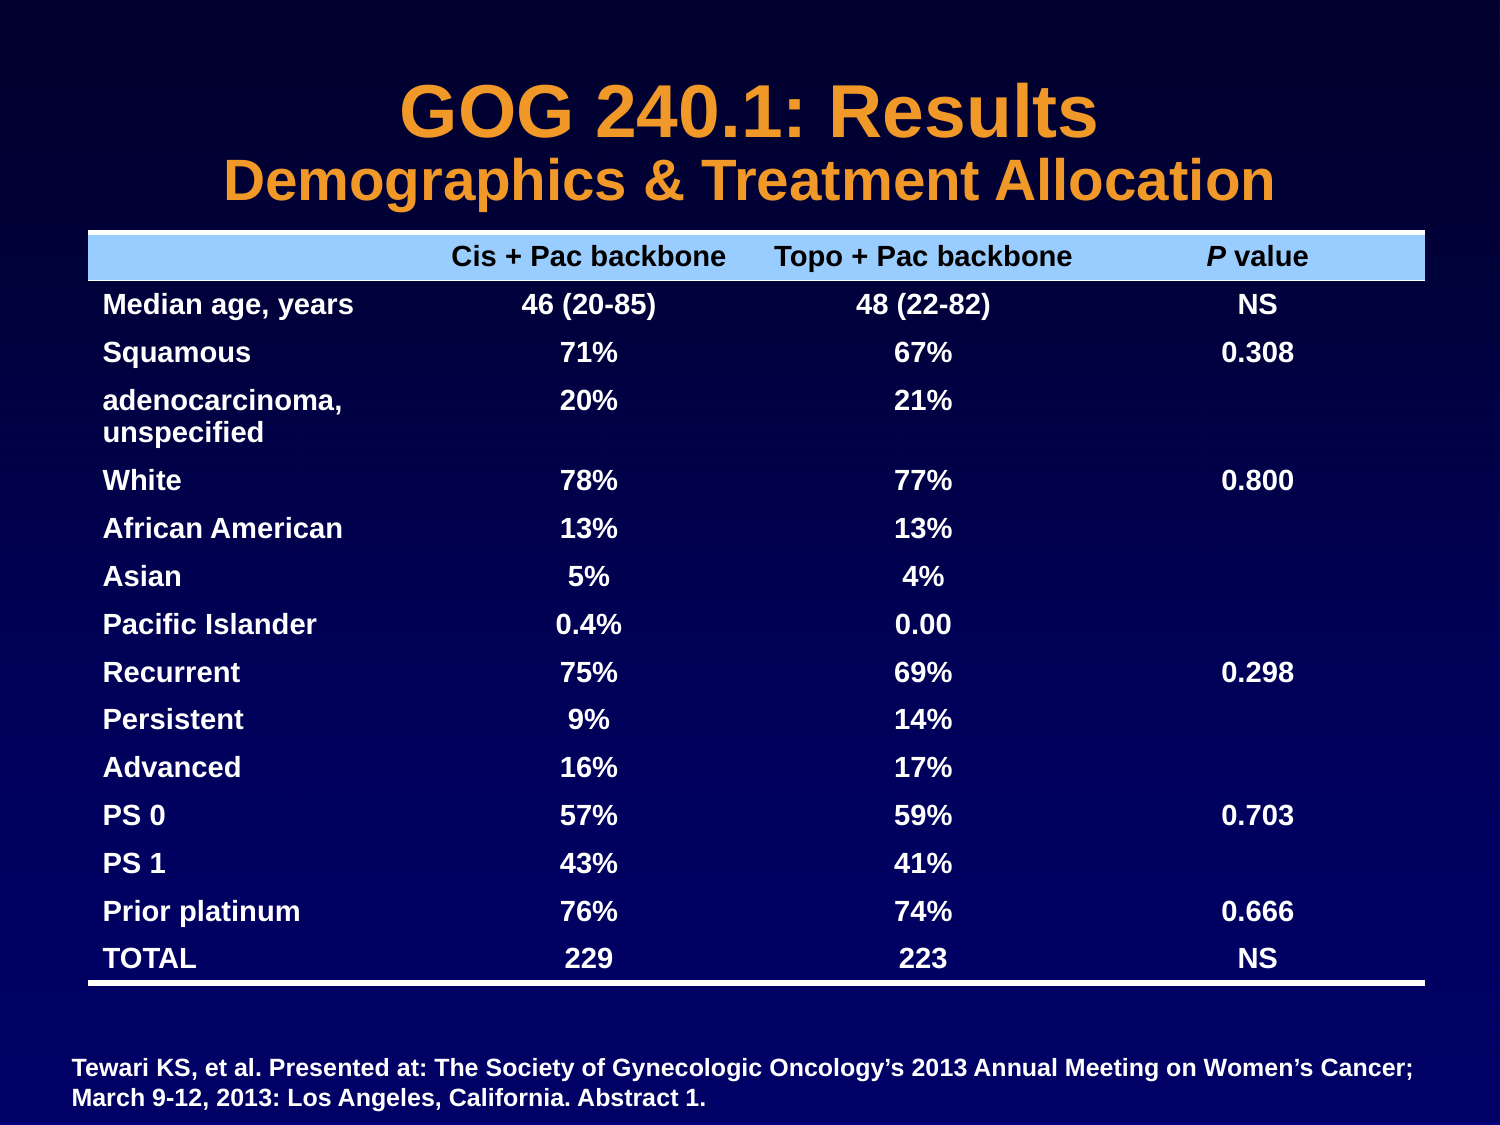

# GOG 240.1: Results Demographics & Treatment Allocation
|  | Cis + Pac backbone | Topo + Pac backbone | P value |
| --- | --- | --- | --- |
| Median age, years | 46 (20-85) | 48 (22-82) | NS |
| Squamous | 71% | 67% | 0.308 |
| adenocarcinoma, unspecified | 20% | 21% |  |
| White | 78% | 77% | 0.800 |
| African American | 13% | 13% |  |
| Asian | 5% | 4% |  |
| Pacific Islander | 0.4% | 0.00 |  |
| Recurrent | 75% | 69% | 0.298 |
| Persistent | 9% | 14% |  |
| Advanced | 16% | 17% |  |
| PS 0 | 57% | 59% | 0.703 |
| PS 1 | 43% | 41% |  |
| Prior platinum | 76% | 74% | 0.666 |
| TOTAL | 229 | 223 | NS |
Tewari KS, et al. Presented at: The Society of Gynecologic Oncology’s 2013 Annual Meeting on Women’s Cancer; March 9-12, 2013: Los Angeles, California. Abstract 1.